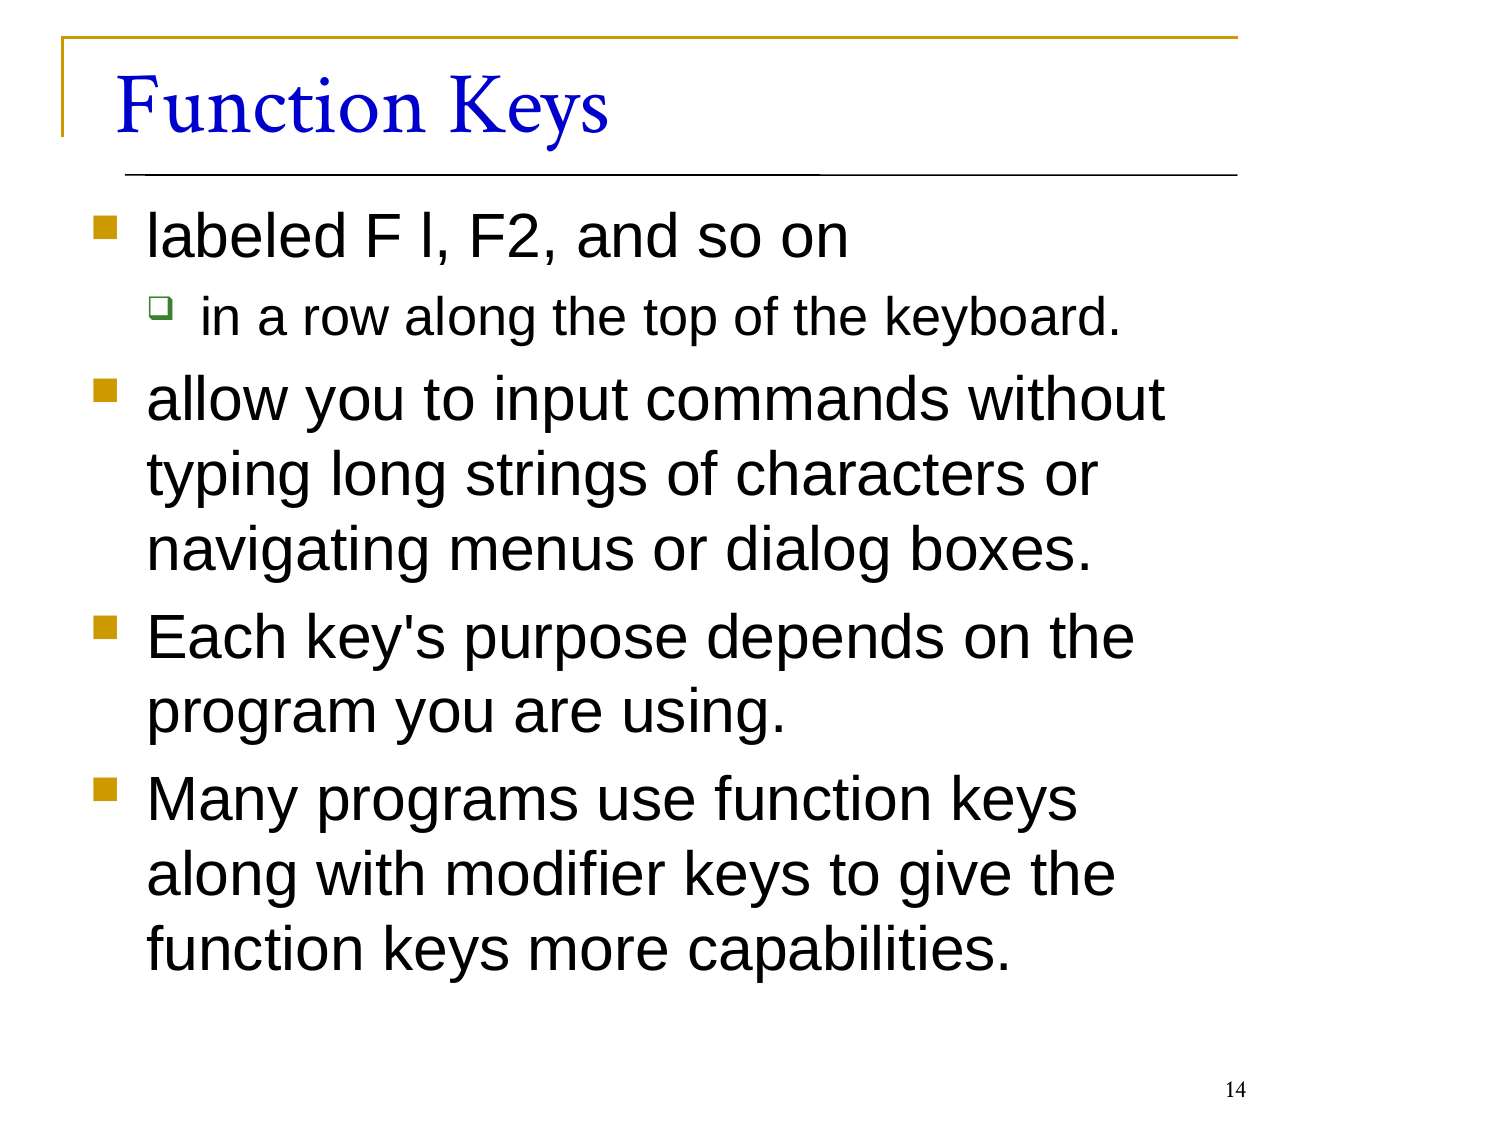

# Function Keys
labeled F l, F2, and so on
in a row along the top of the keyboard.
allow you to input commands without typing long strings of characters or navigating menus or dialog boxes.
Each key's purpose depends on the program you are using.
Many programs use function keys along with modifier keys to give the function keys more capabilities.

14